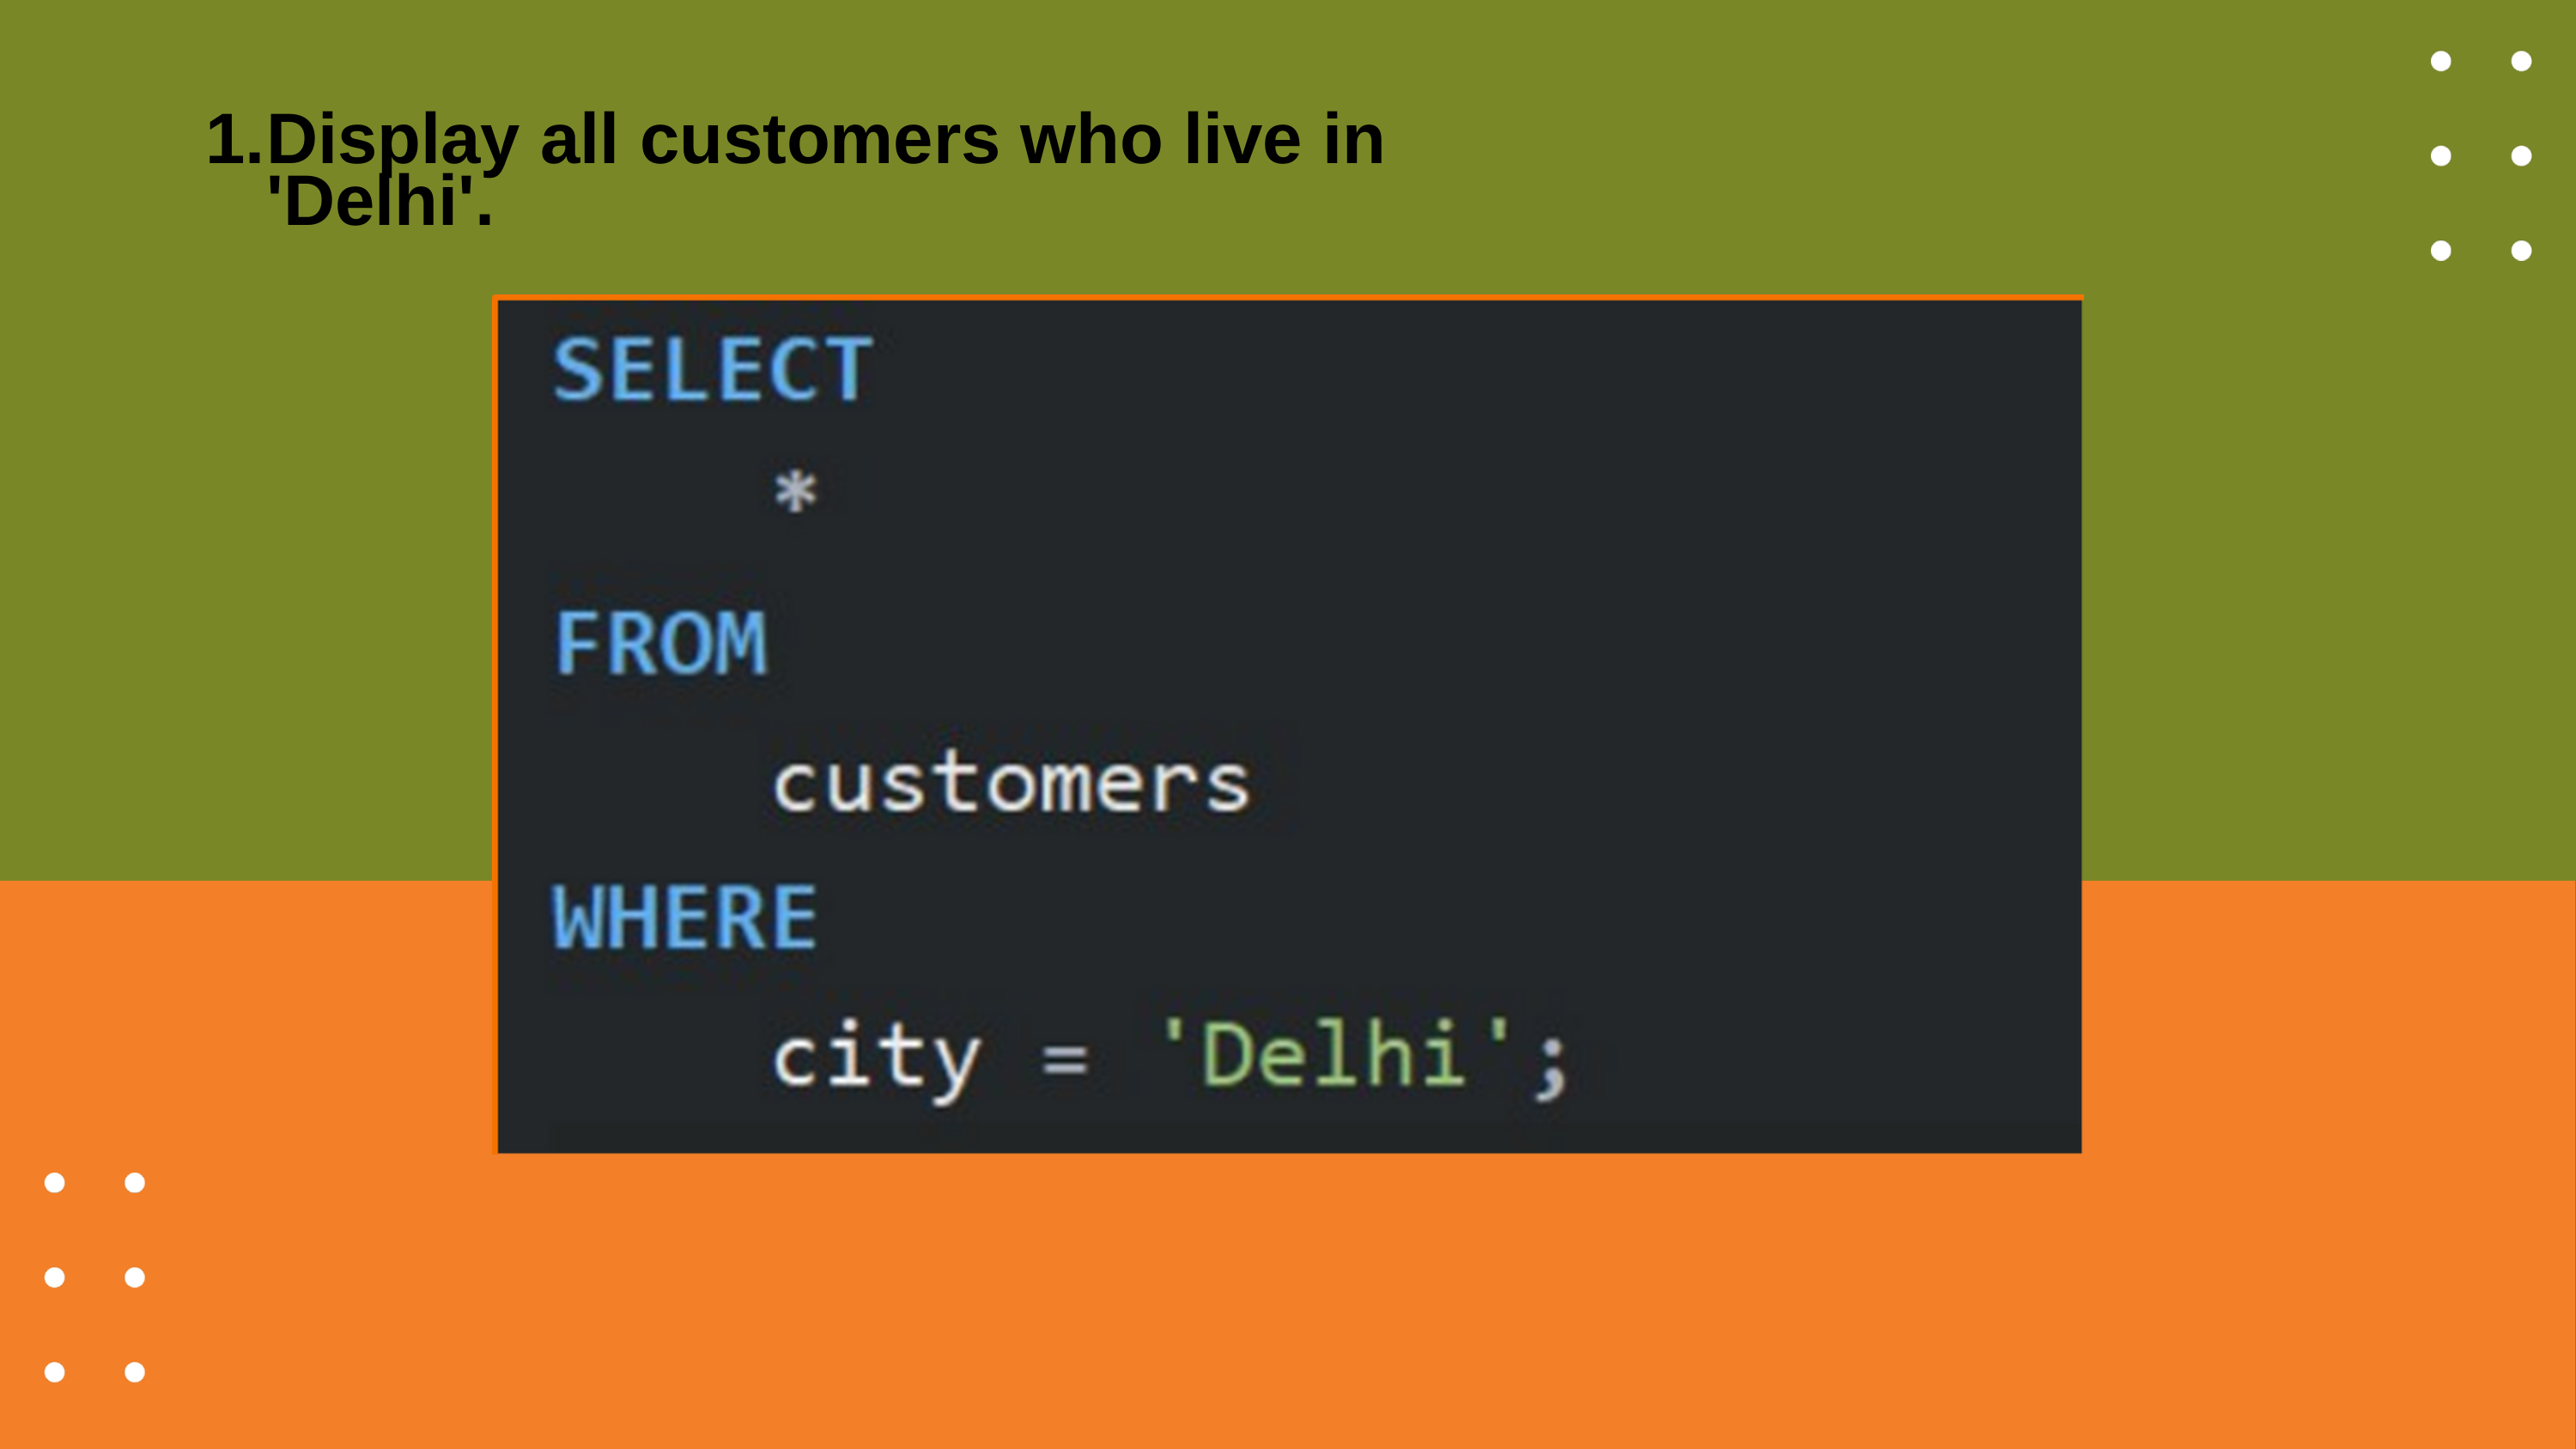

Display all customers who live in 'Delhi'.